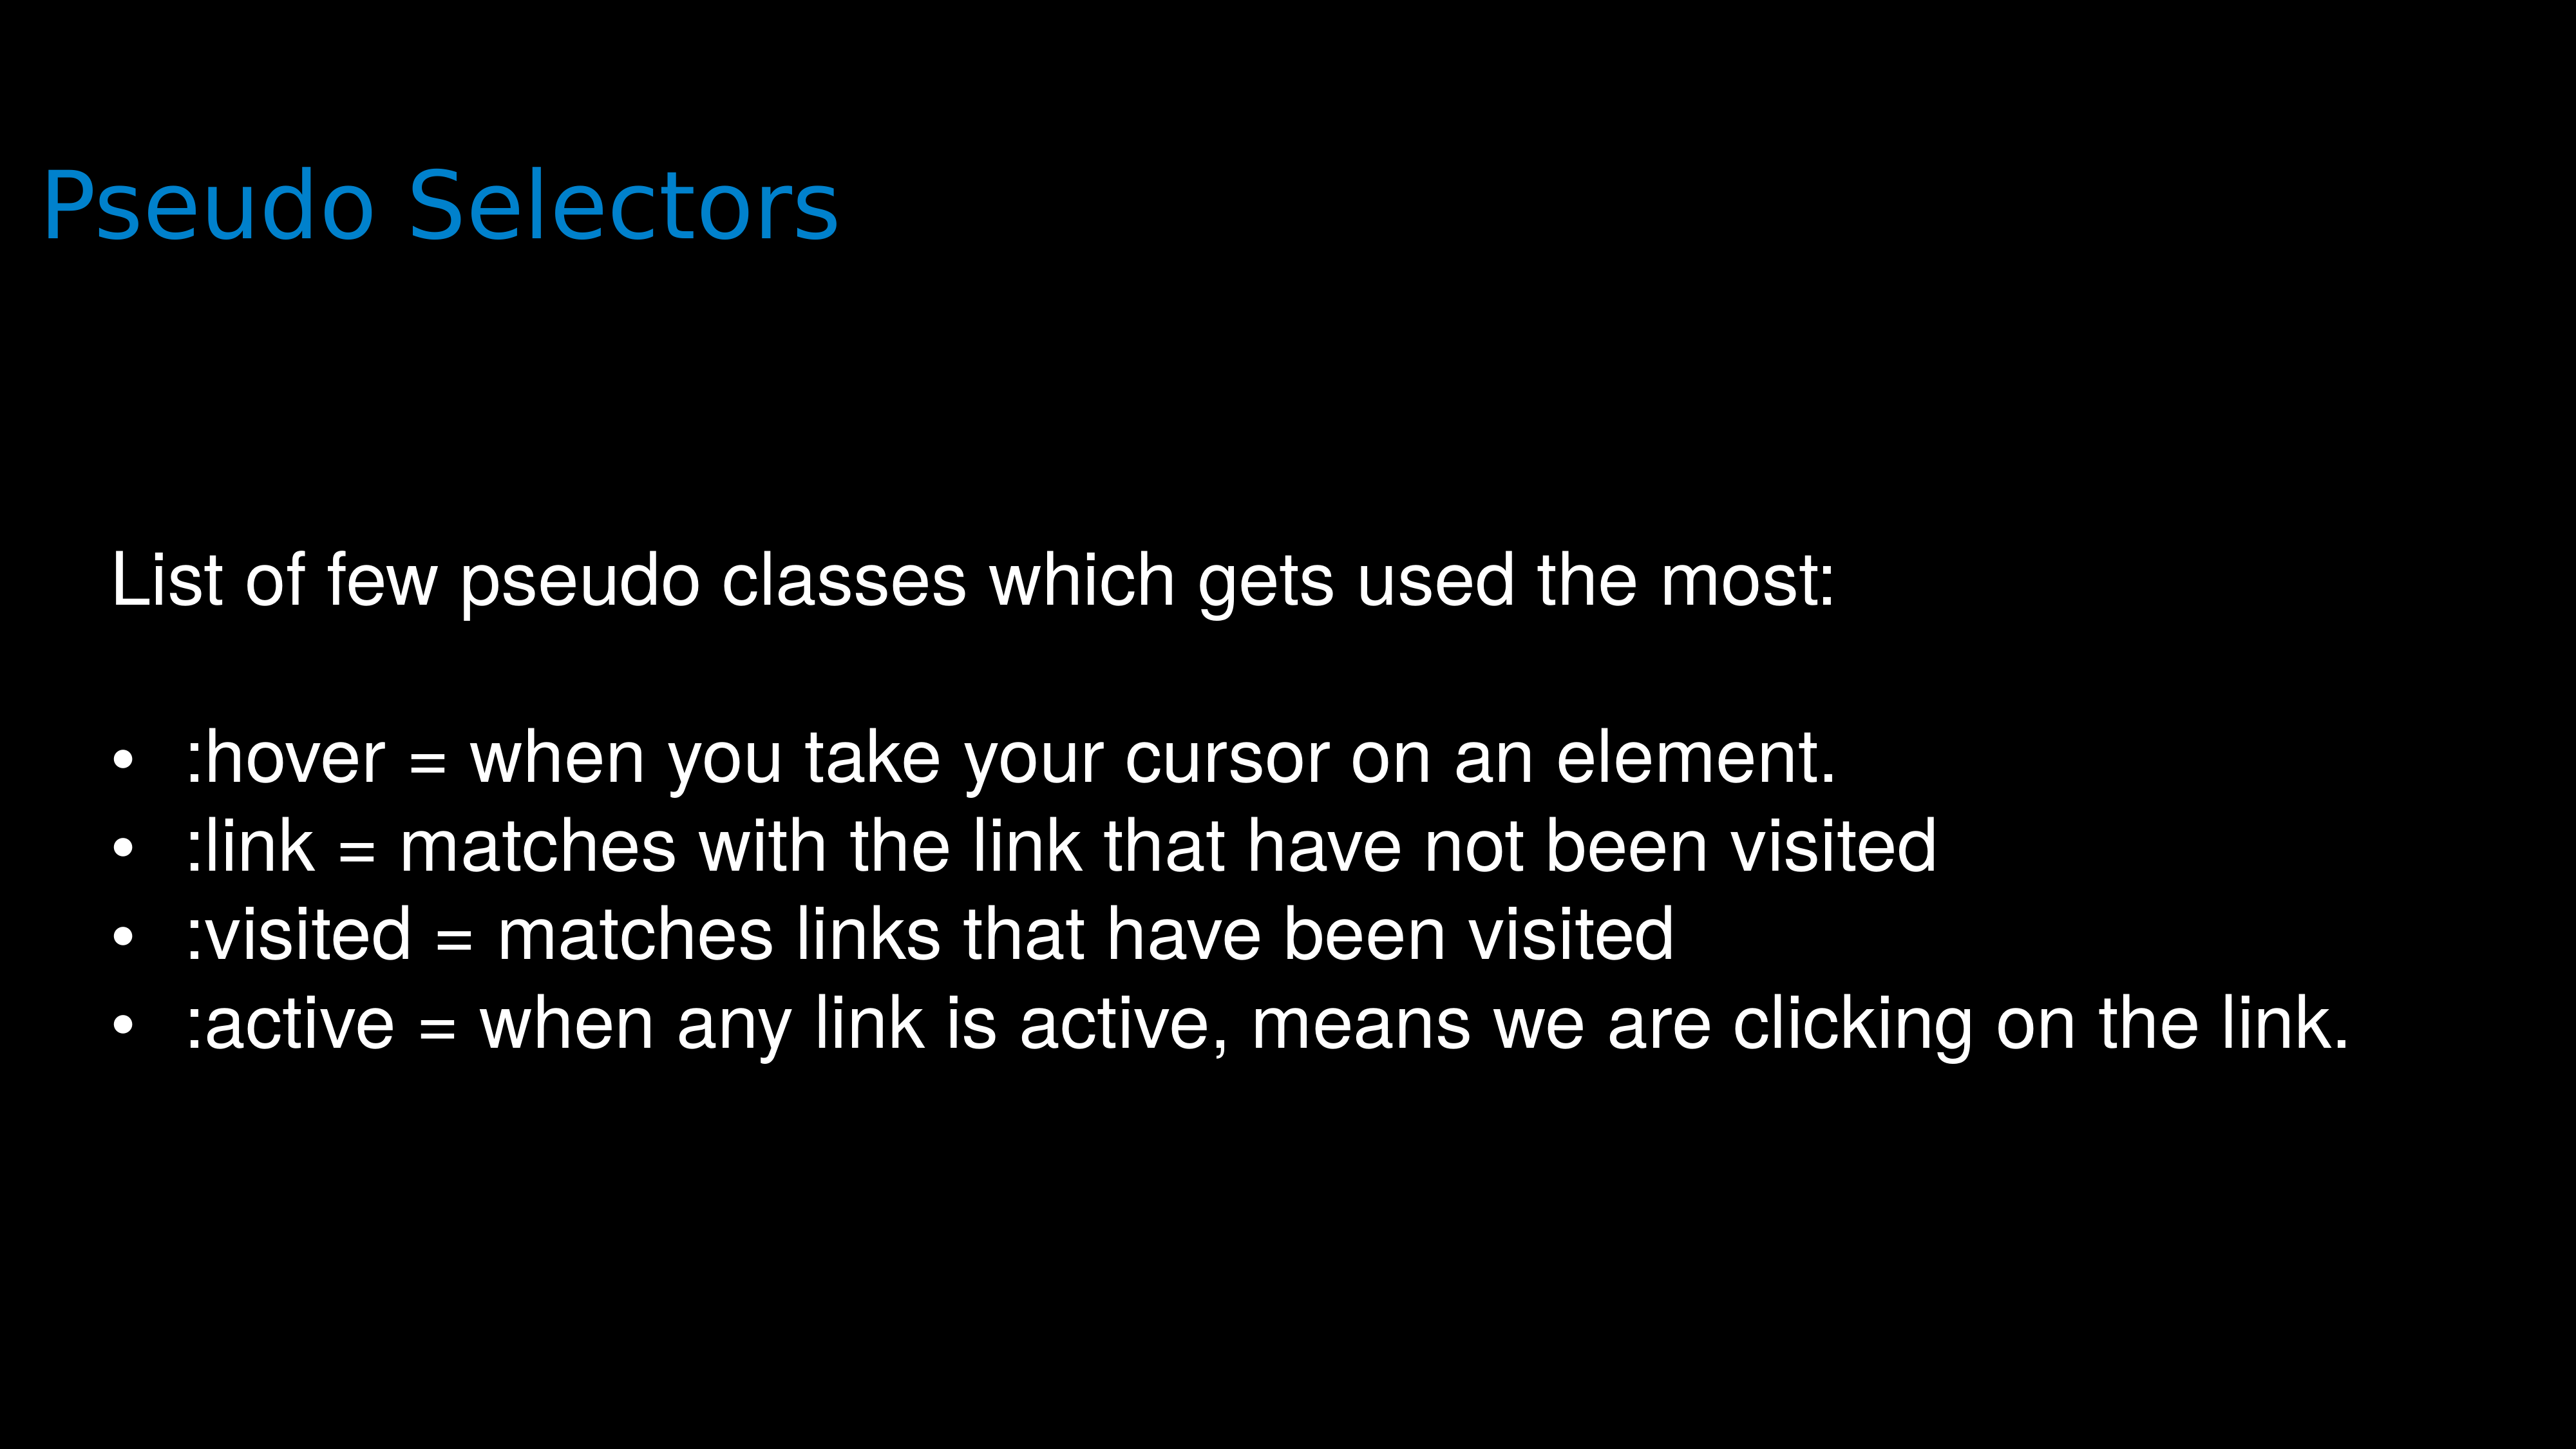

Pseudo Selectors
List of few pseudo classes which gets used the most:

:hover = when you take your cursor on an element.
:link = matches with the link that have not been visited
:visited = matches links that have been visited
:active = when any link is active, means we are clicking on the link.